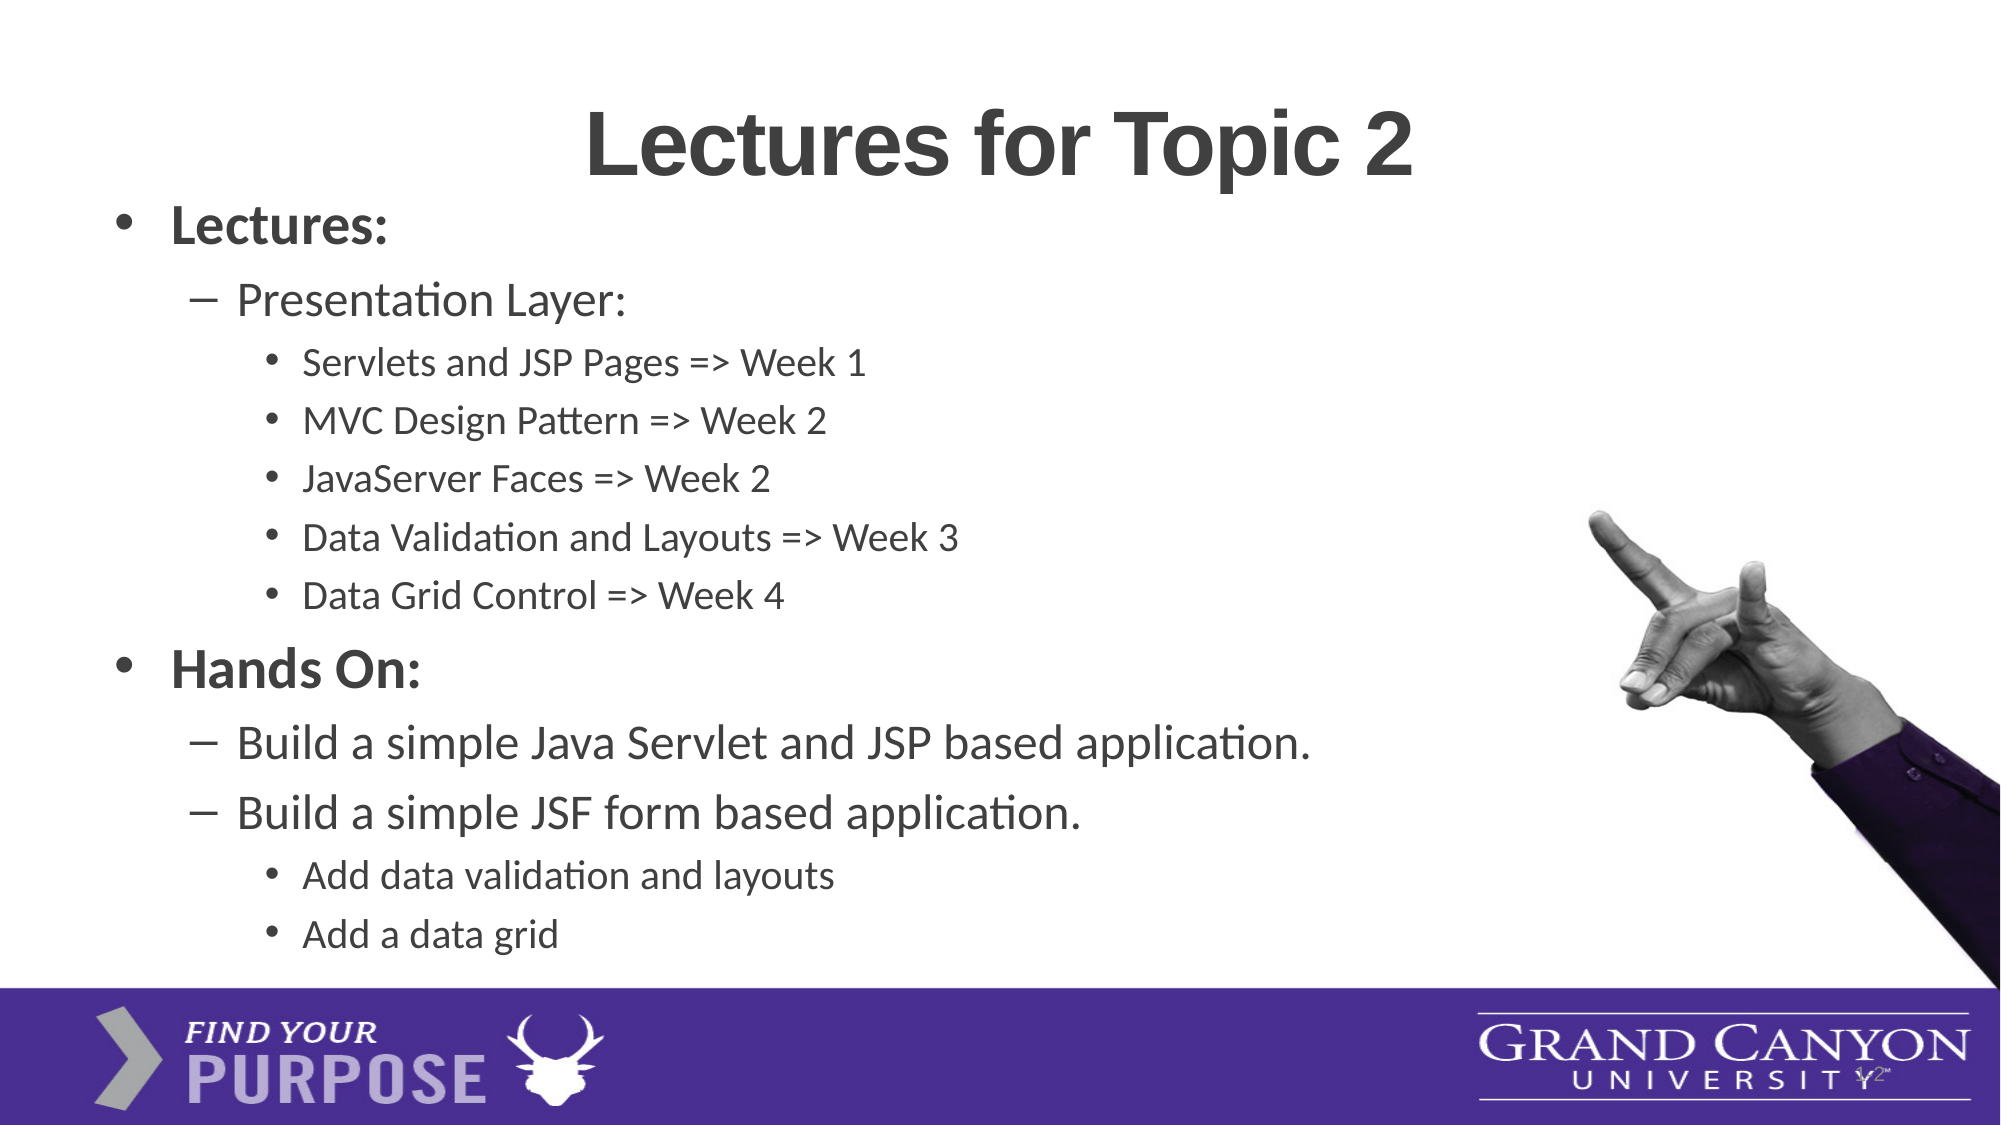

# Lectures for Topic 2
Lectures:
Presentation Layer:
Servlets and JSP Pages => Week 1
MVC Design Pattern => Week 2
JavaServer Faces => Week 2
Data Validation and Layouts => Week 3
Data Grid Control => Week 4
Hands On:
Build a simple Java Servlet and JSP based application.
Build a simple JSF form based application.
Add data validation and layouts
Add a data grid
1-2